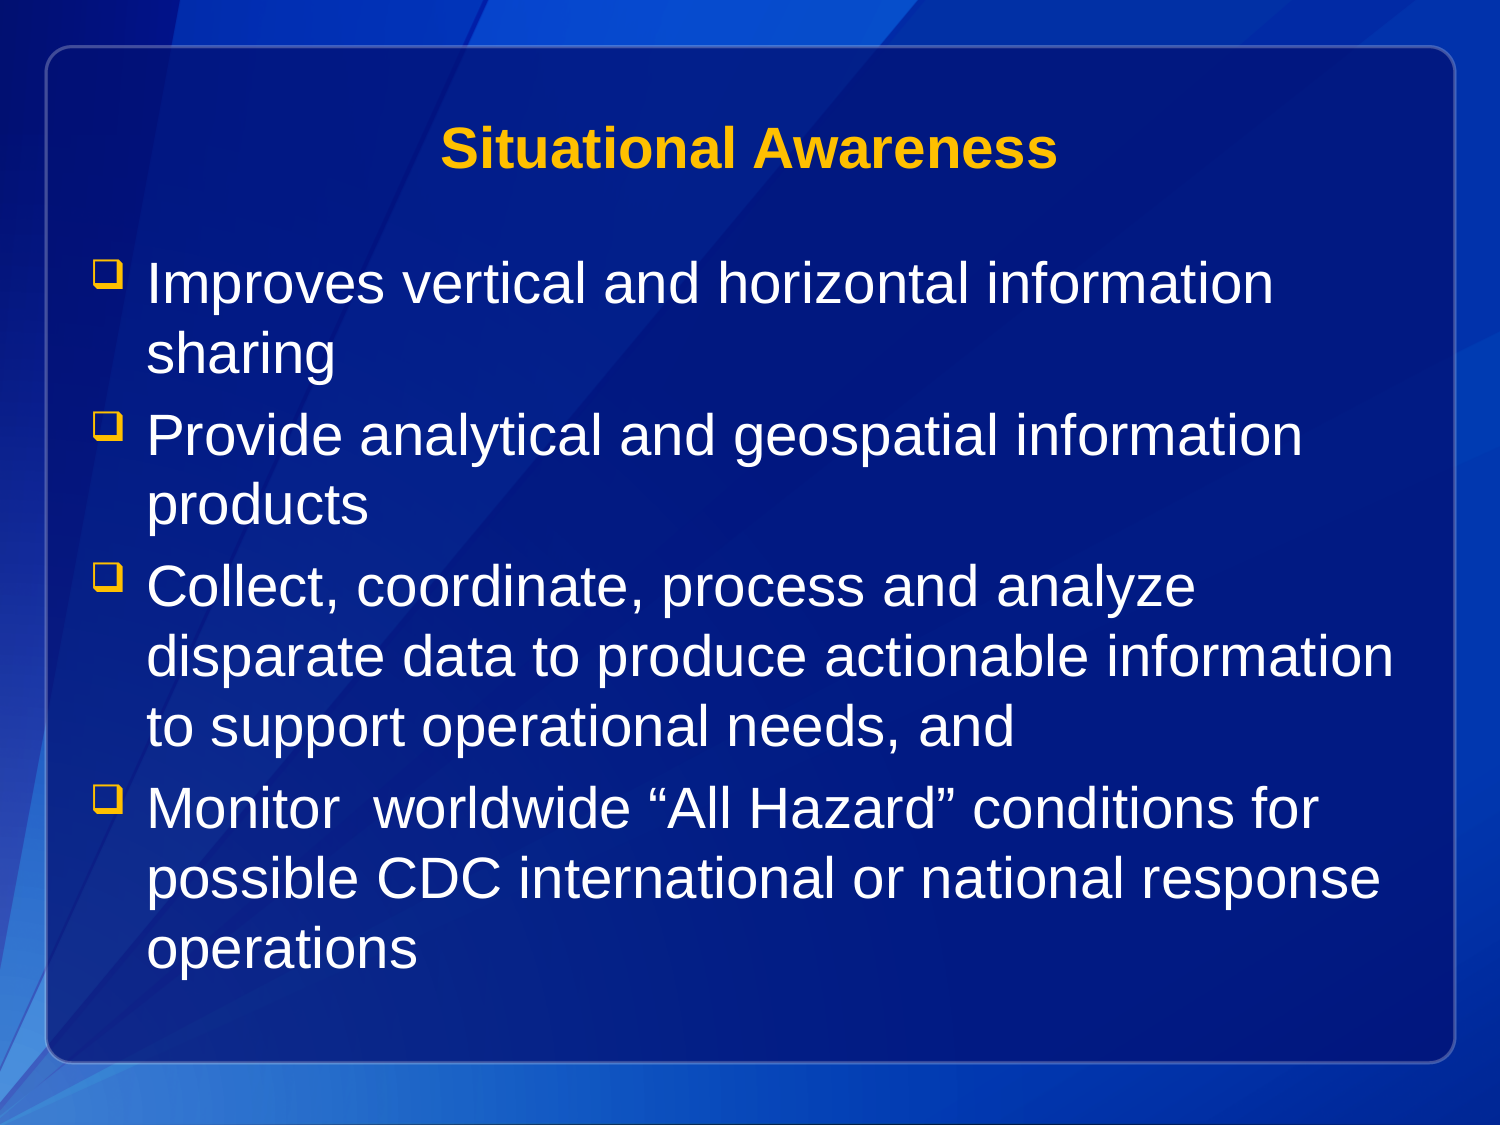

# Situational Awareness
Improves vertical and horizontal information sharing
Provide analytical and geospatial information products
Collect, coordinate, process and analyze disparate data to produce actionable information to support operational needs, and
Monitor  worldwide “All Hazard” conditions for possible CDC international or national response operations